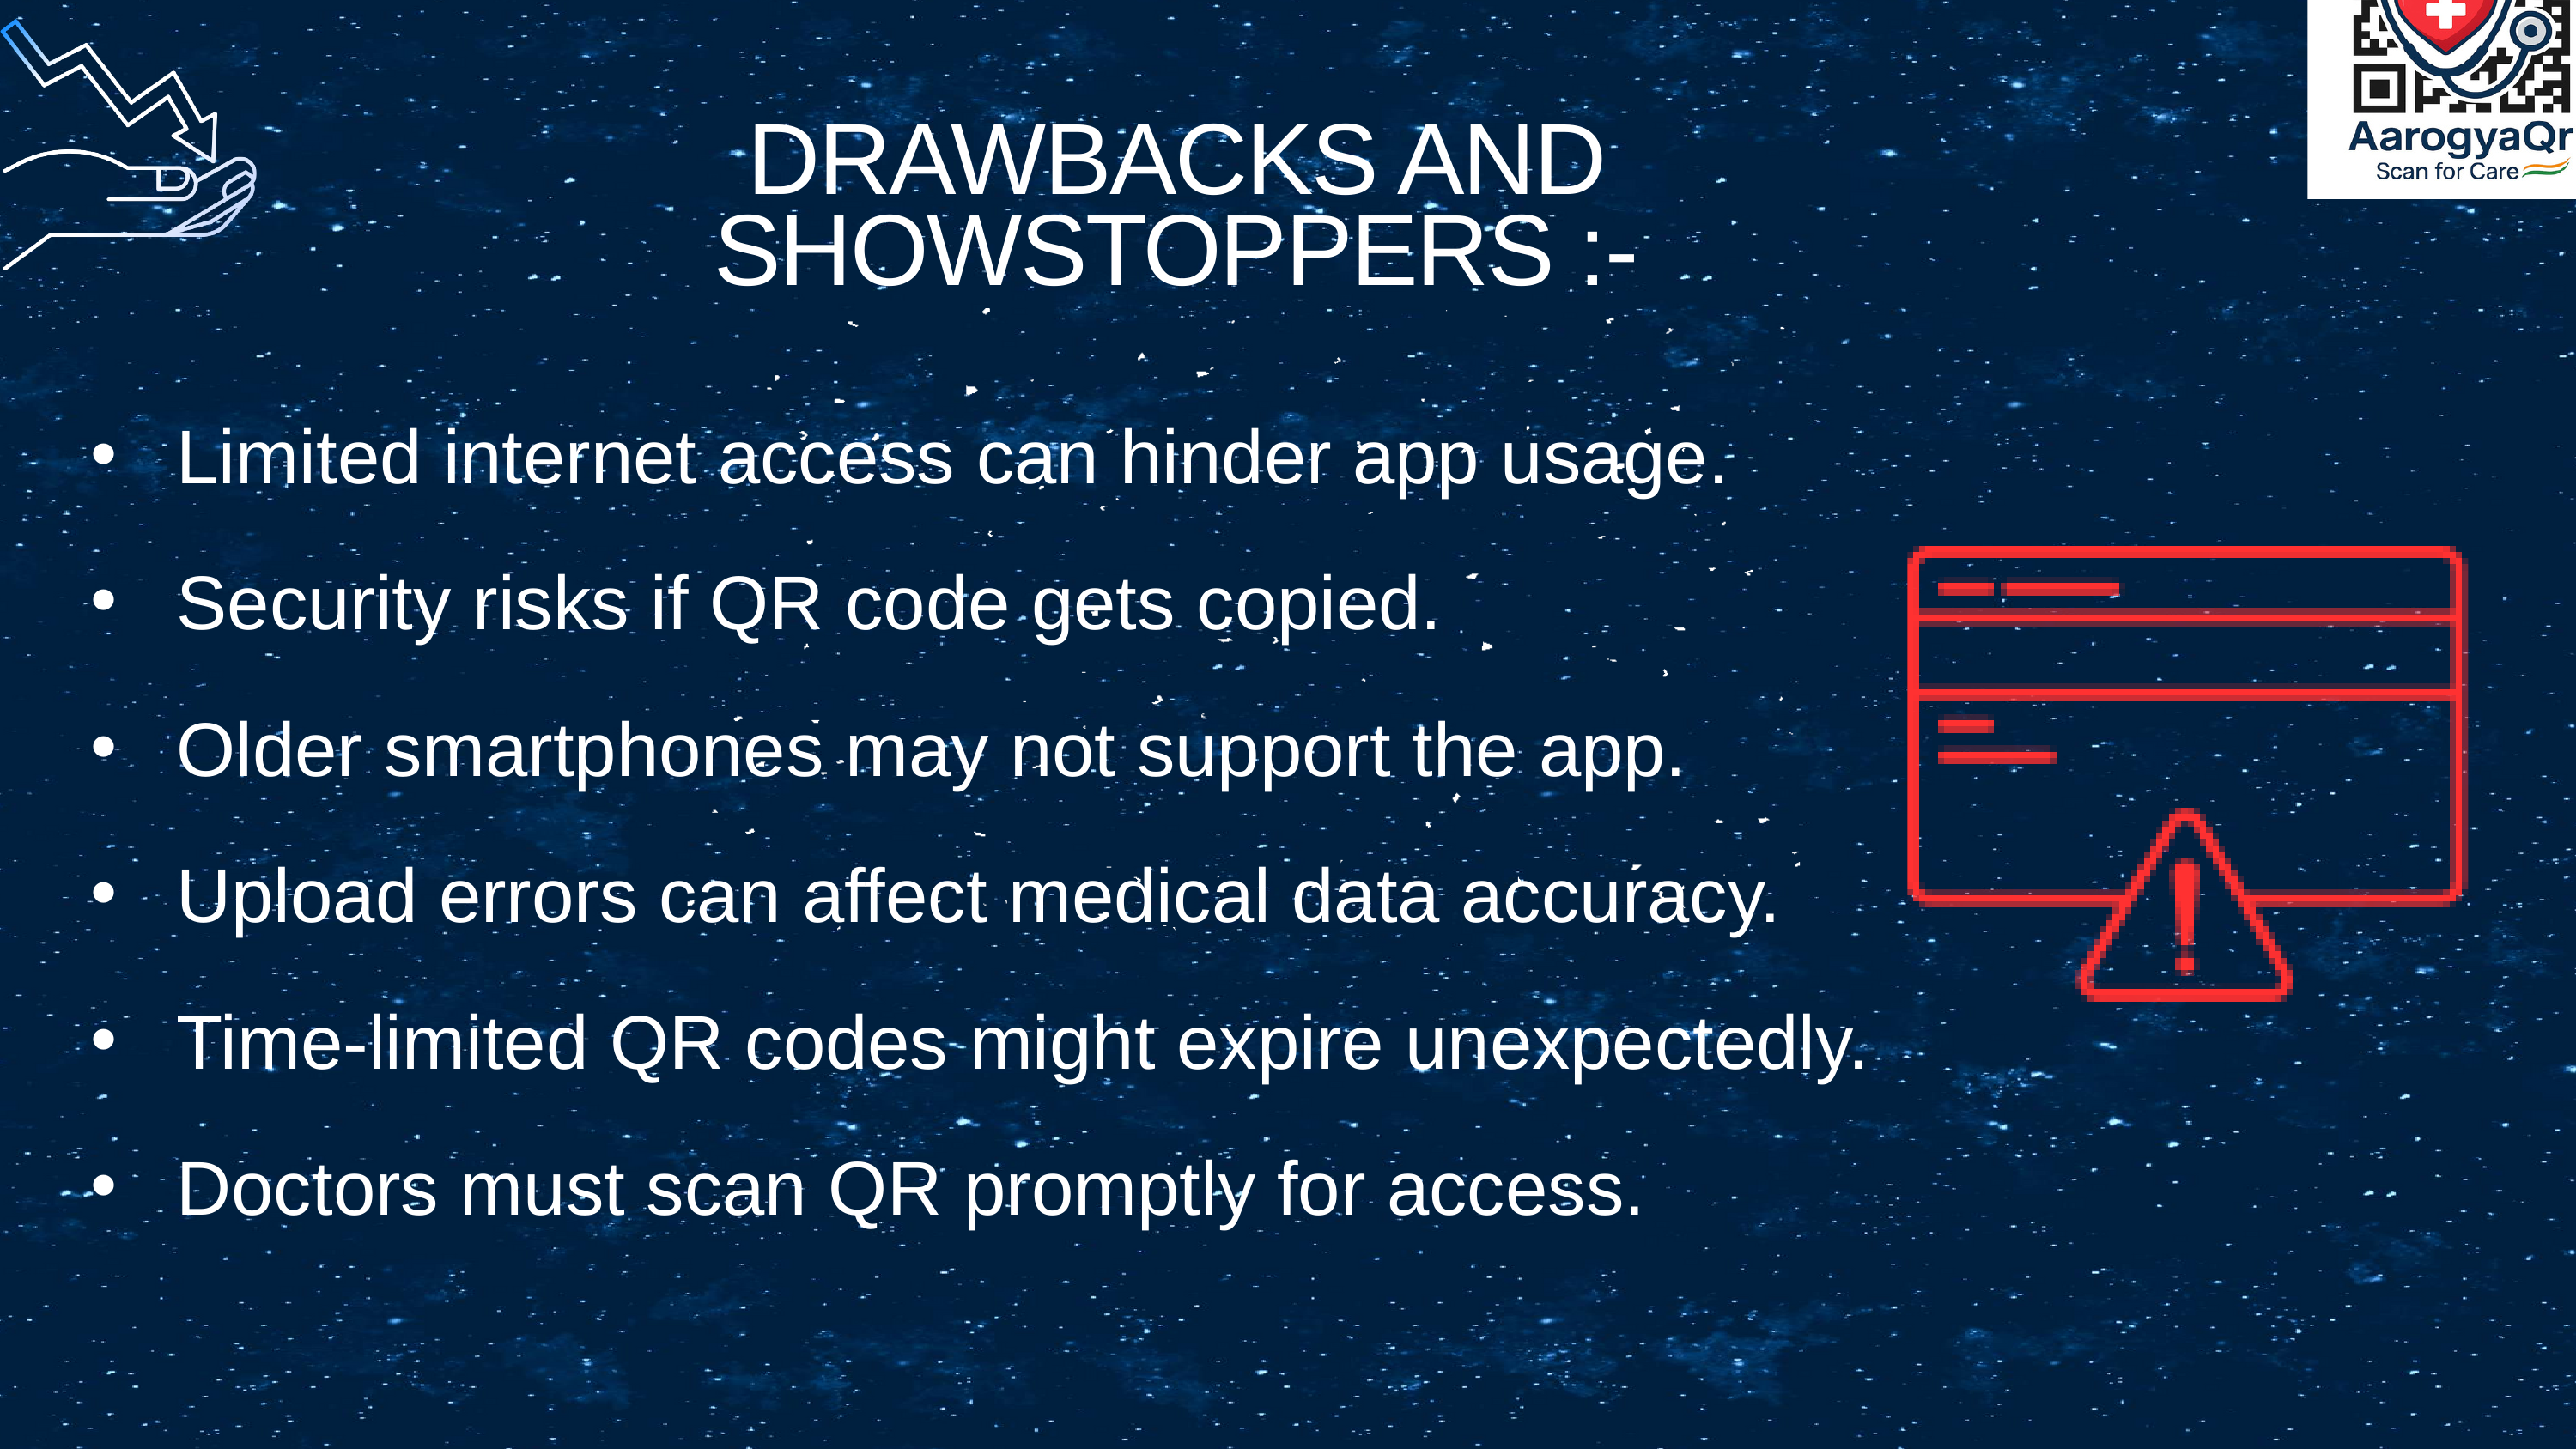

DRAWBACKS AND SHOWSTOPPERS :-

 Limited internet access can hinder app usage.
 Security risks if QR code gets copied.
 Older smartphones may not support the app.
 Upload errors can affect medical data accuracy.
 Time-limited QR codes might expire unexpectedly.
 Doctors must scan QR promptly for access.